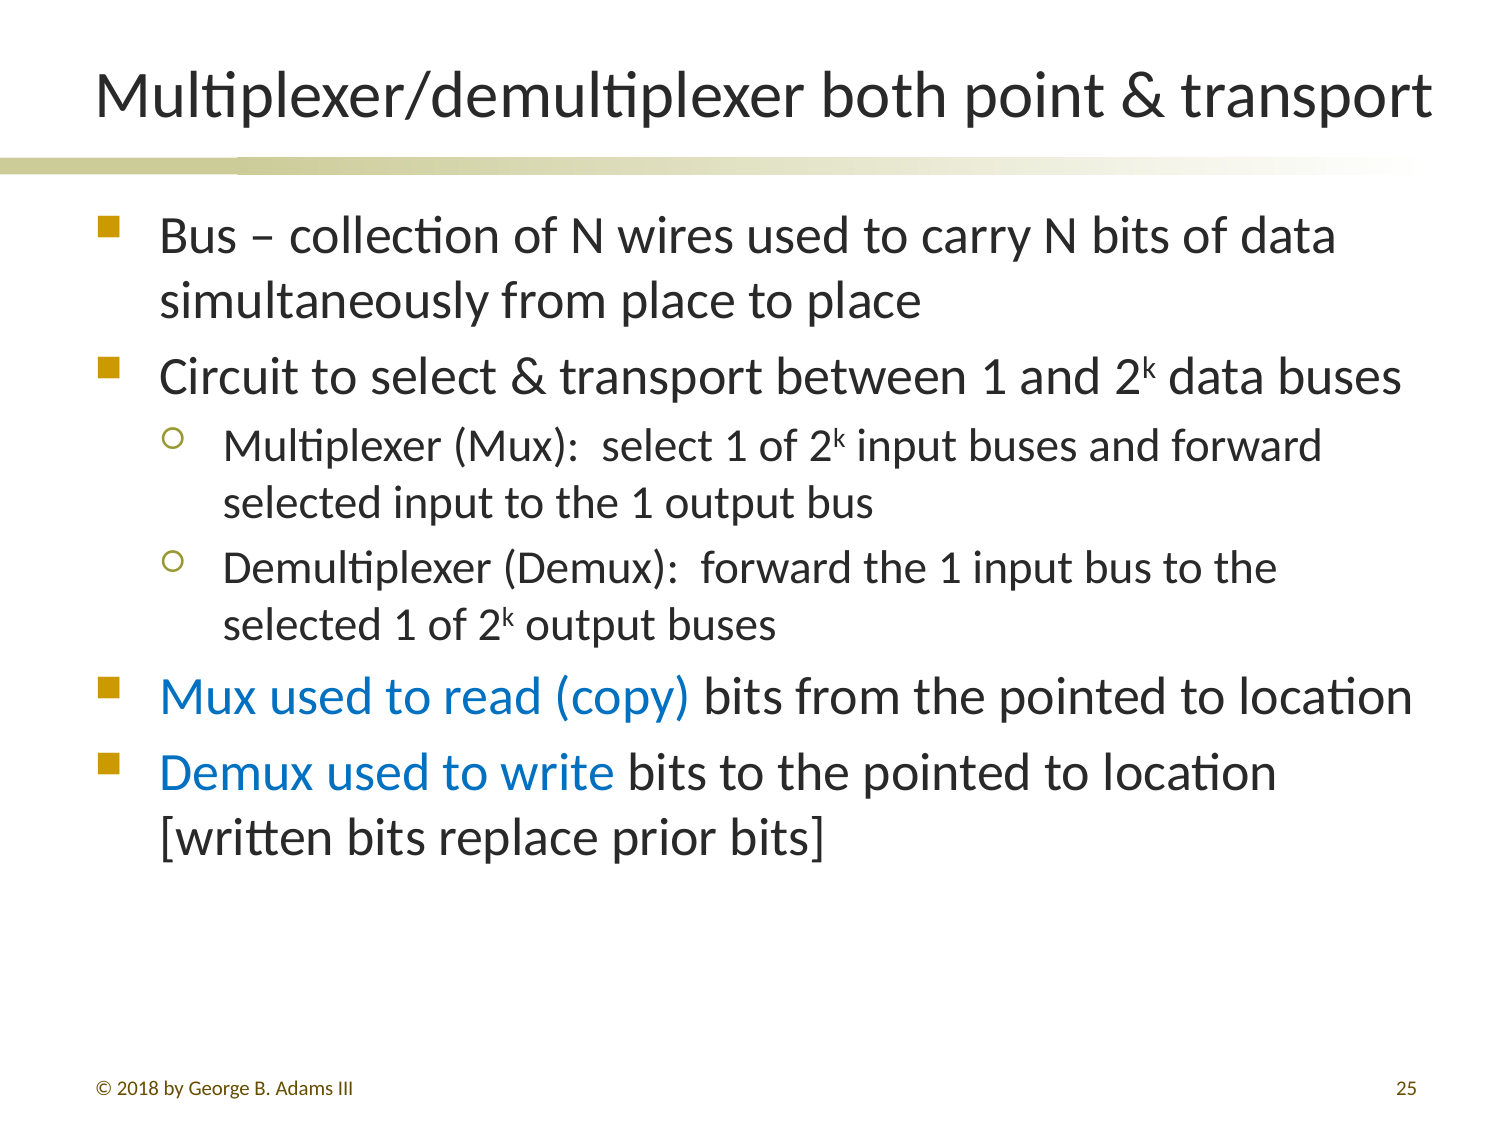

# Multiplexer/demultiplexer both point & transport
Bus – collection of N wires used to carry N bits of data simultaneously from place to place
Circuit to select & transport between 1 and 2k data buses
Multiplexer (Mux):  select 1 of 2k input buses and forward selected input to the 1 output bus
Demultiplexer (Demux):  forward the 1 input bus to the selected 1 of 2k output buses
Mux used to read (copy) bits from the pointed to location
Demux used to write bits to the pointed to location [written bits replace prior bits]
© 2018 by George B. Adams III
25